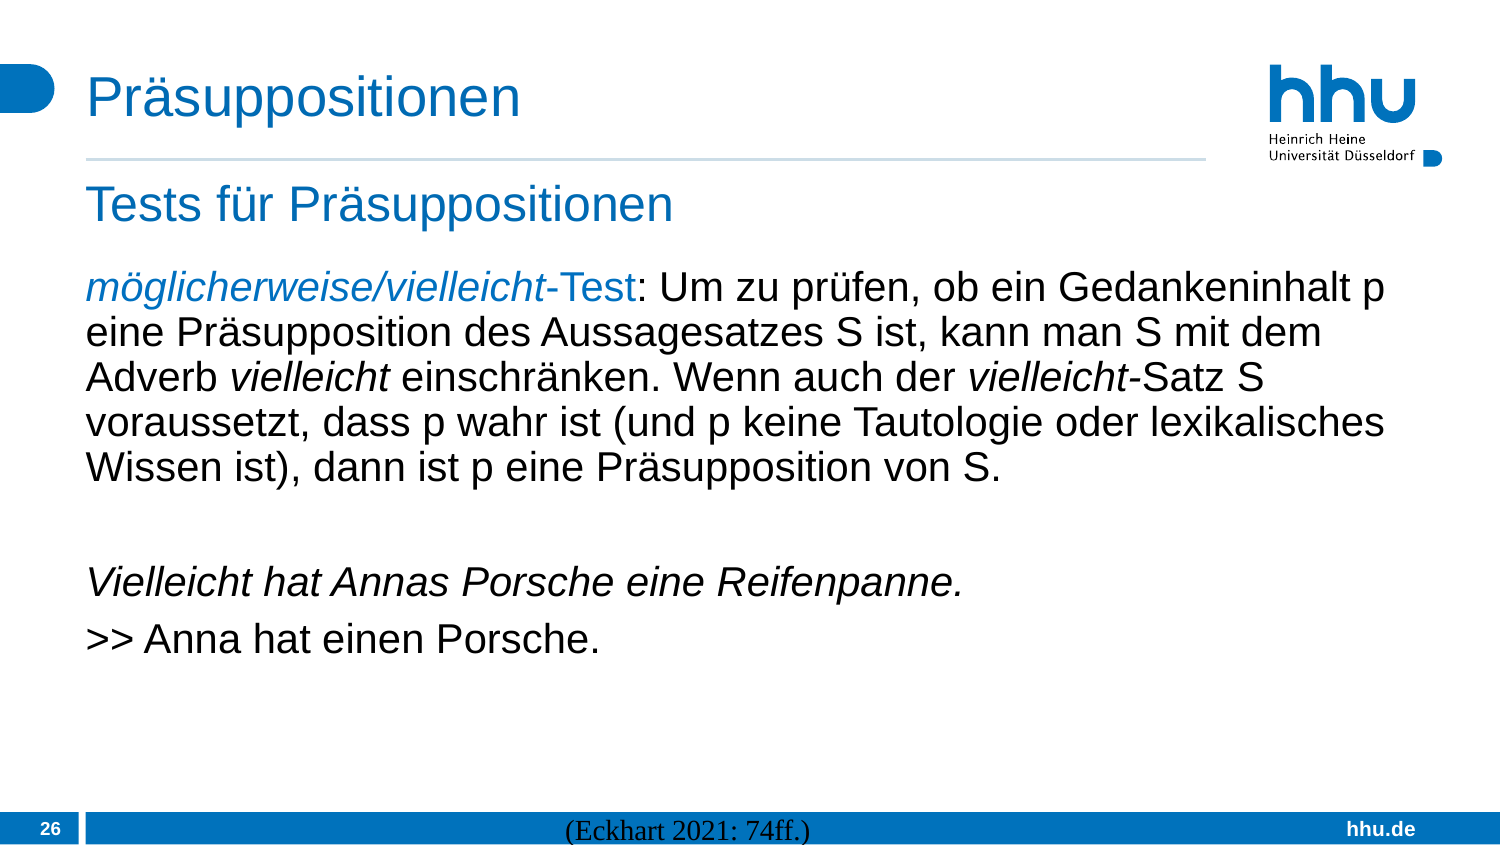

# Präsuppositionen
Tests für Präsuppositionen
möglicherweise/vielleicht-Test: Um zu prüfen, ob ein Gedankeninhalt p eine Präsupposition des Aussagesatzes S ist, kann man S mit dem Adverb vielleicht einschränken. Wenn auch der vielleicht-Satz S voraussetzt, dass p wahr ist (und p keine Tautologie oder lexikalisches Wissen ist), dann ist p eine Präsupposition von S.

Vielleicht hat Annas Porsche eine Reifenpanne.
>> Anna hat einen Porsche.

26
(Eckhart 2021: 74ff.)